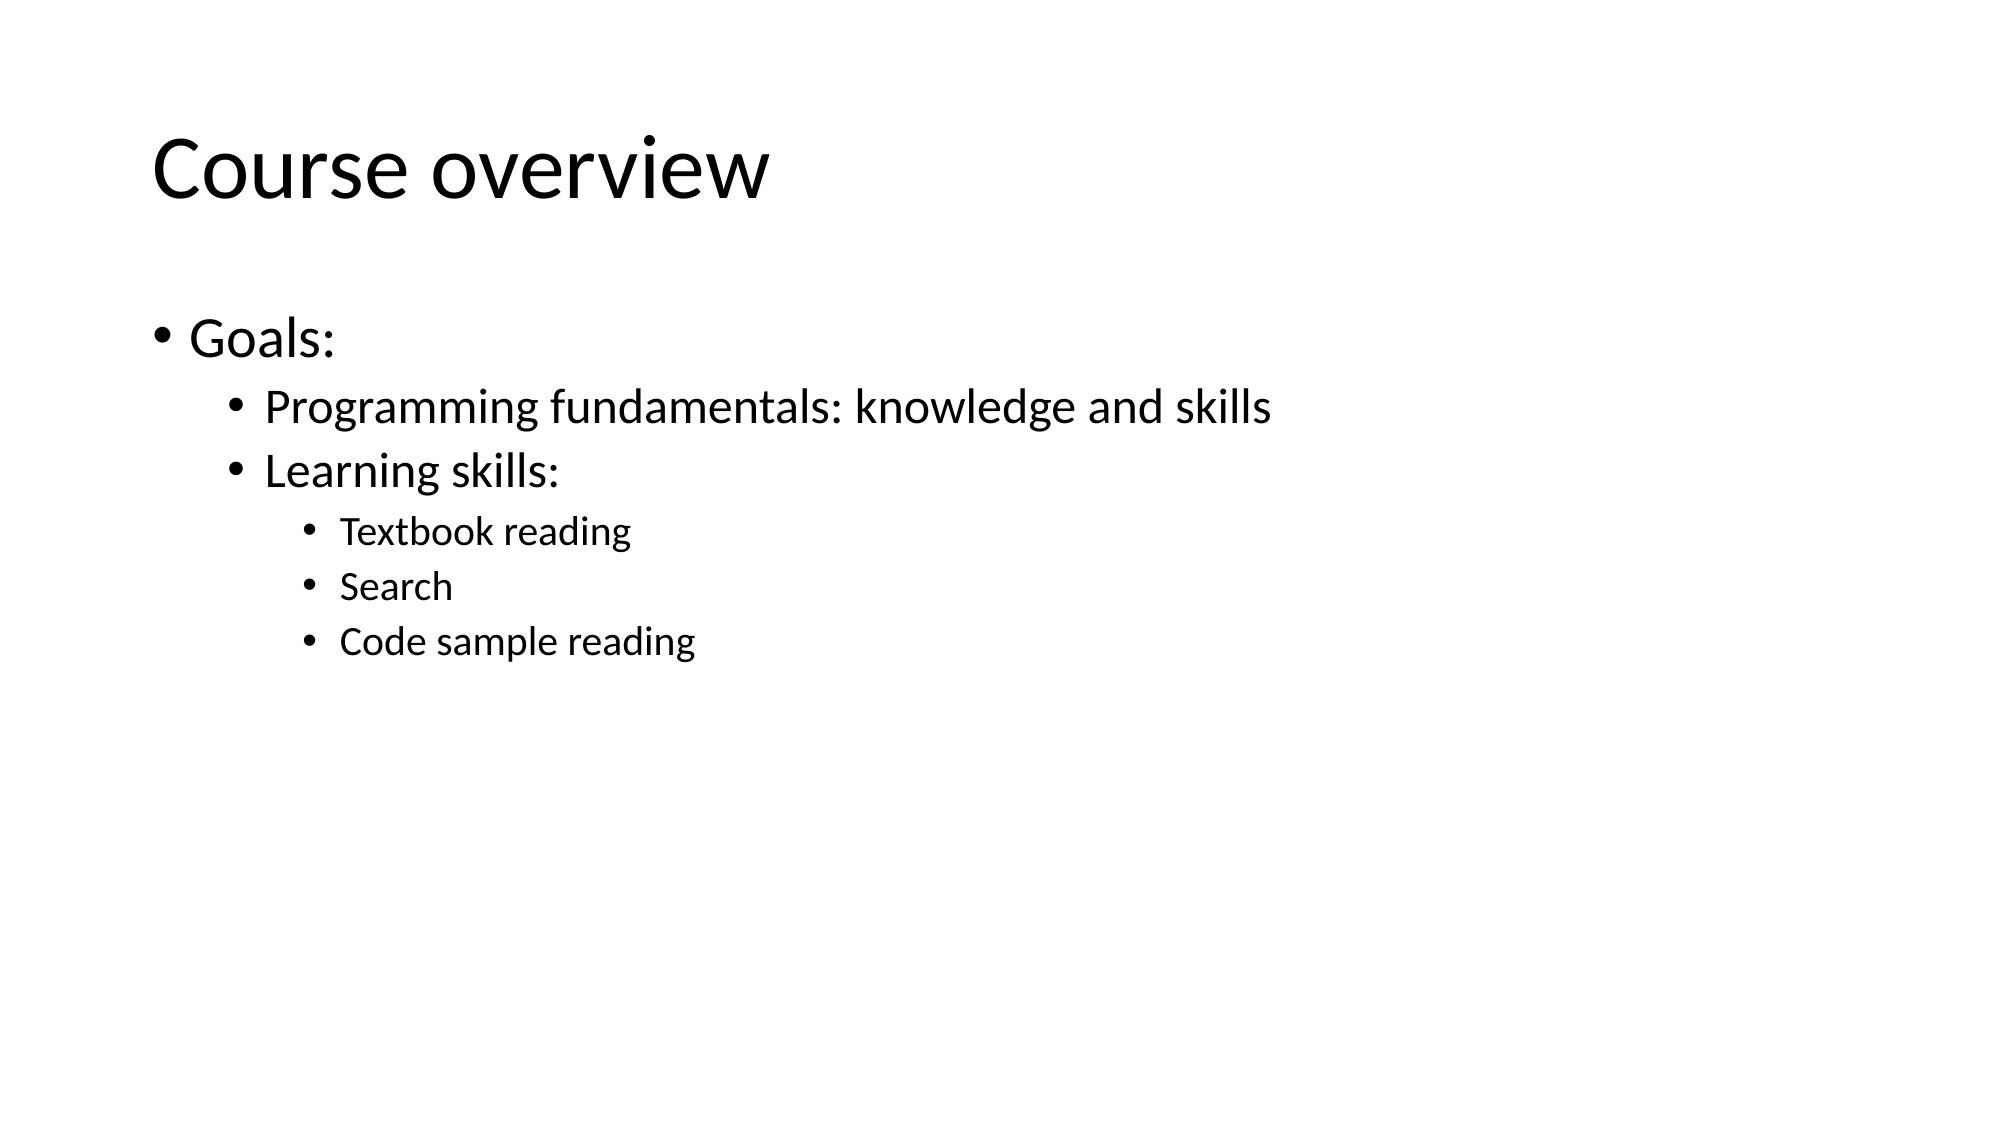

# Course overview
Goals:
Programming fundamentals: knowledge and skills
Learning skills:
Textbook reading
Search
Code sample reading